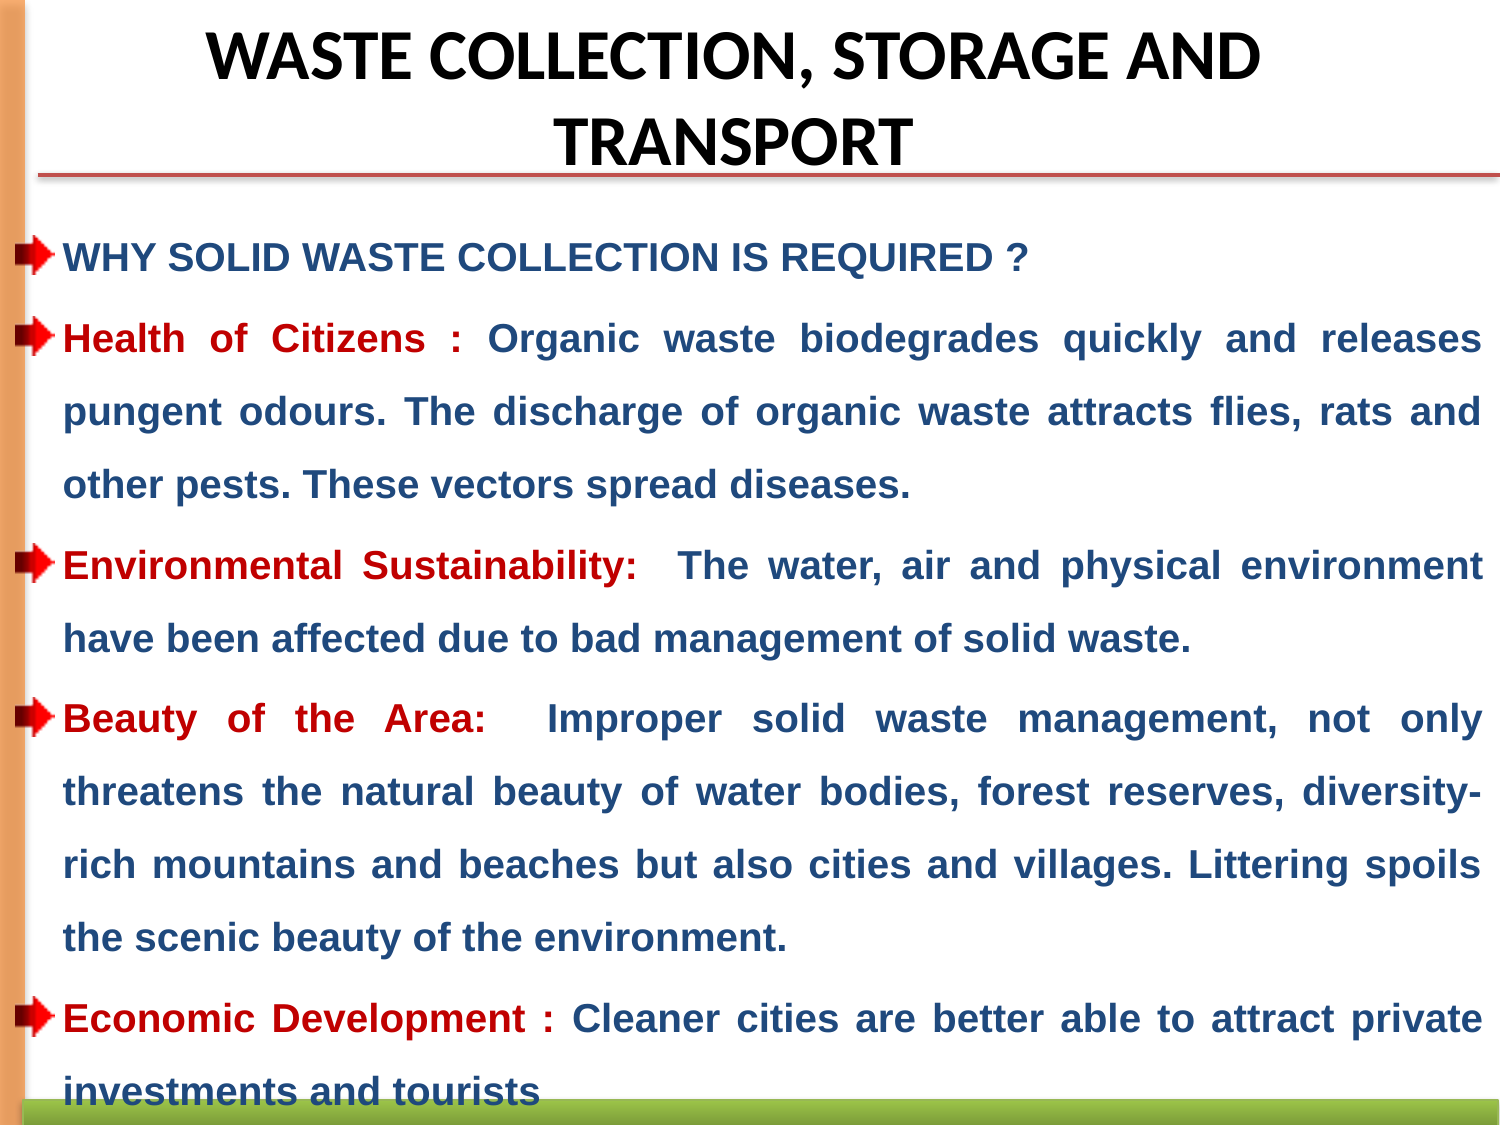

# WASTE COLLECTION, STORAGE AND TRANSPORT
WHY SOLID WASTE COLLECTION IS REQUIRED ?
Health of Citizens : Organic waste biodegrades quickly and releases pungent odours. The discharge of organic waste attracts flies, rats and other pests. These vectors spread diseases.
Environmental Sustainability:  The water, air and physical environment have been affected due to bad management of solid waste.
Beauty of the Area:  Improper solid waste management, not only threatens the natural beauty of water bodies, forest reserves, diversity-rich mountains and beaches but also cities and villages. Littering spoils the scenic beauty of the environment.
Economic Development : Cleaner cities are better able to attract private investments and tourists